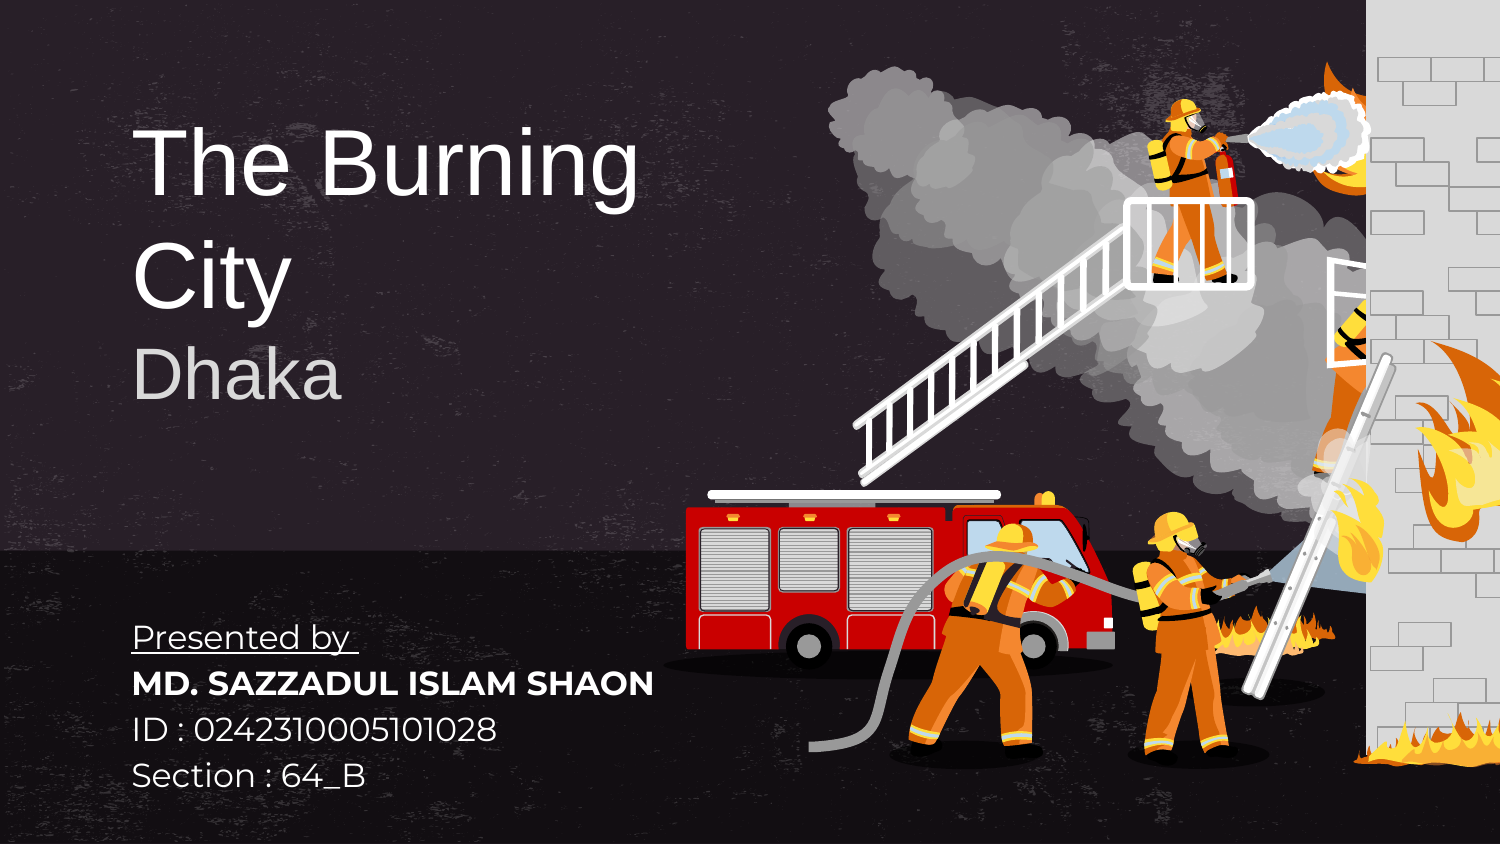

# The Burning
City
Dhaka
Presented by
MD. SAZZADUL ISLAM SHAON
ID : 0242310005101028
Section : 64_B